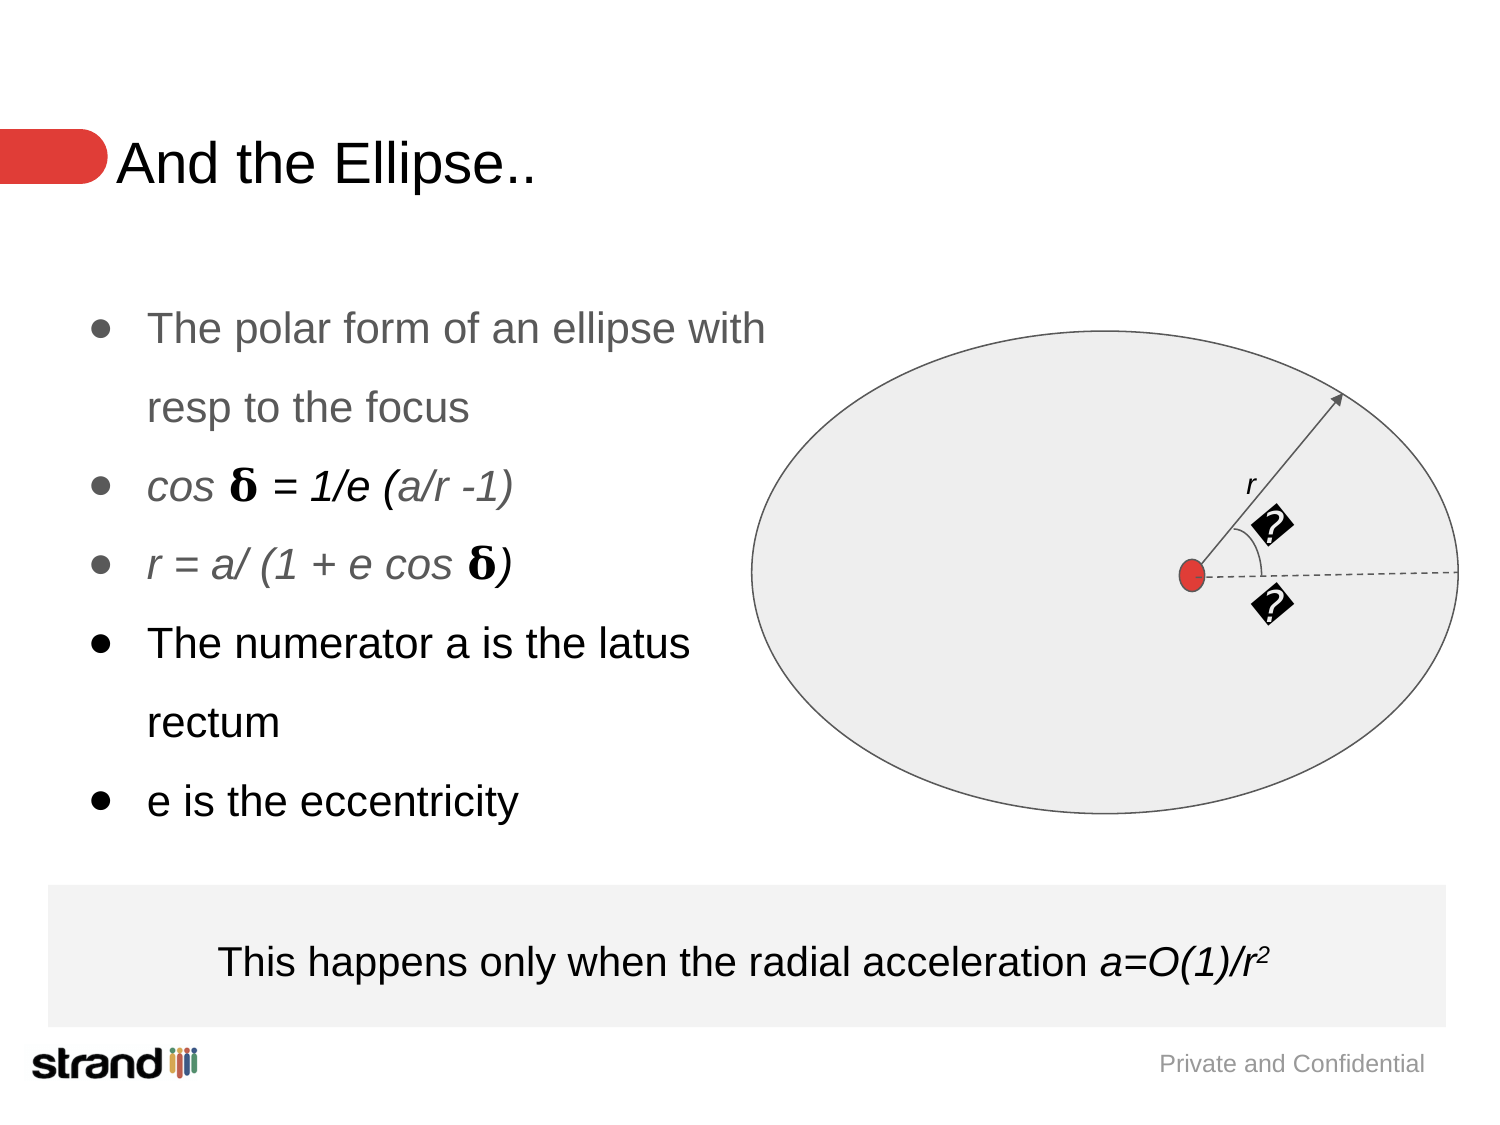

# And the Ellipse..
The polar form of an ellipse with resp to the focus
cos 𝛅 = 1/e (a/r -1)
r = a/ (1 + e cos 𝛅)
The numerator a is the latus rectum
e is the eccentricity

r
𝛅

This happens only when the radial acceleration a=O(1)/r2